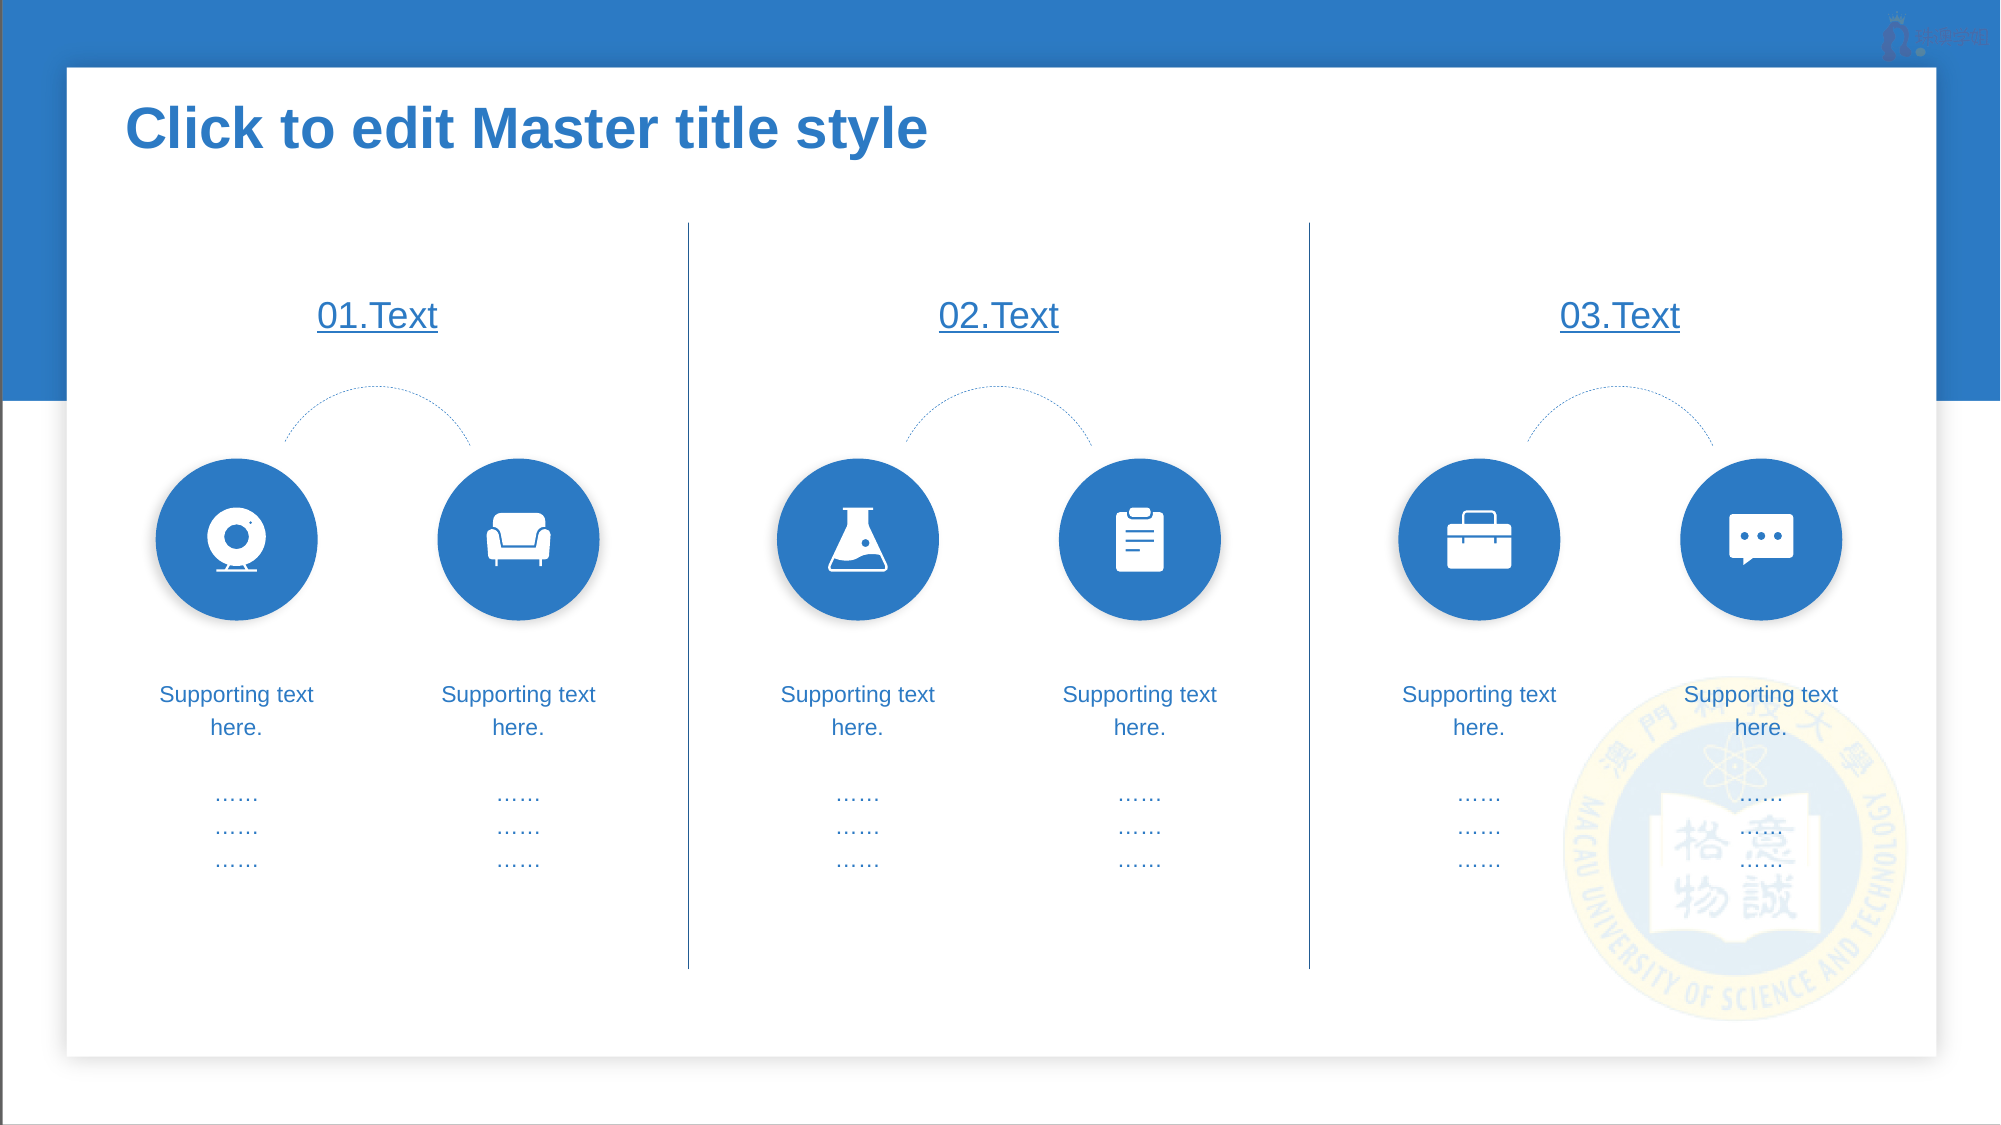

# Click to edit Master title style
01.Text
02.Text
03.Text

Supporting text here.

……
……
……
Supporting text here.

……
……
……
Supporting text here.

……
……
……
Supporting text here.

……
……
……
Supporting text here.

……
……
……
Supporting text here.

……
……
……